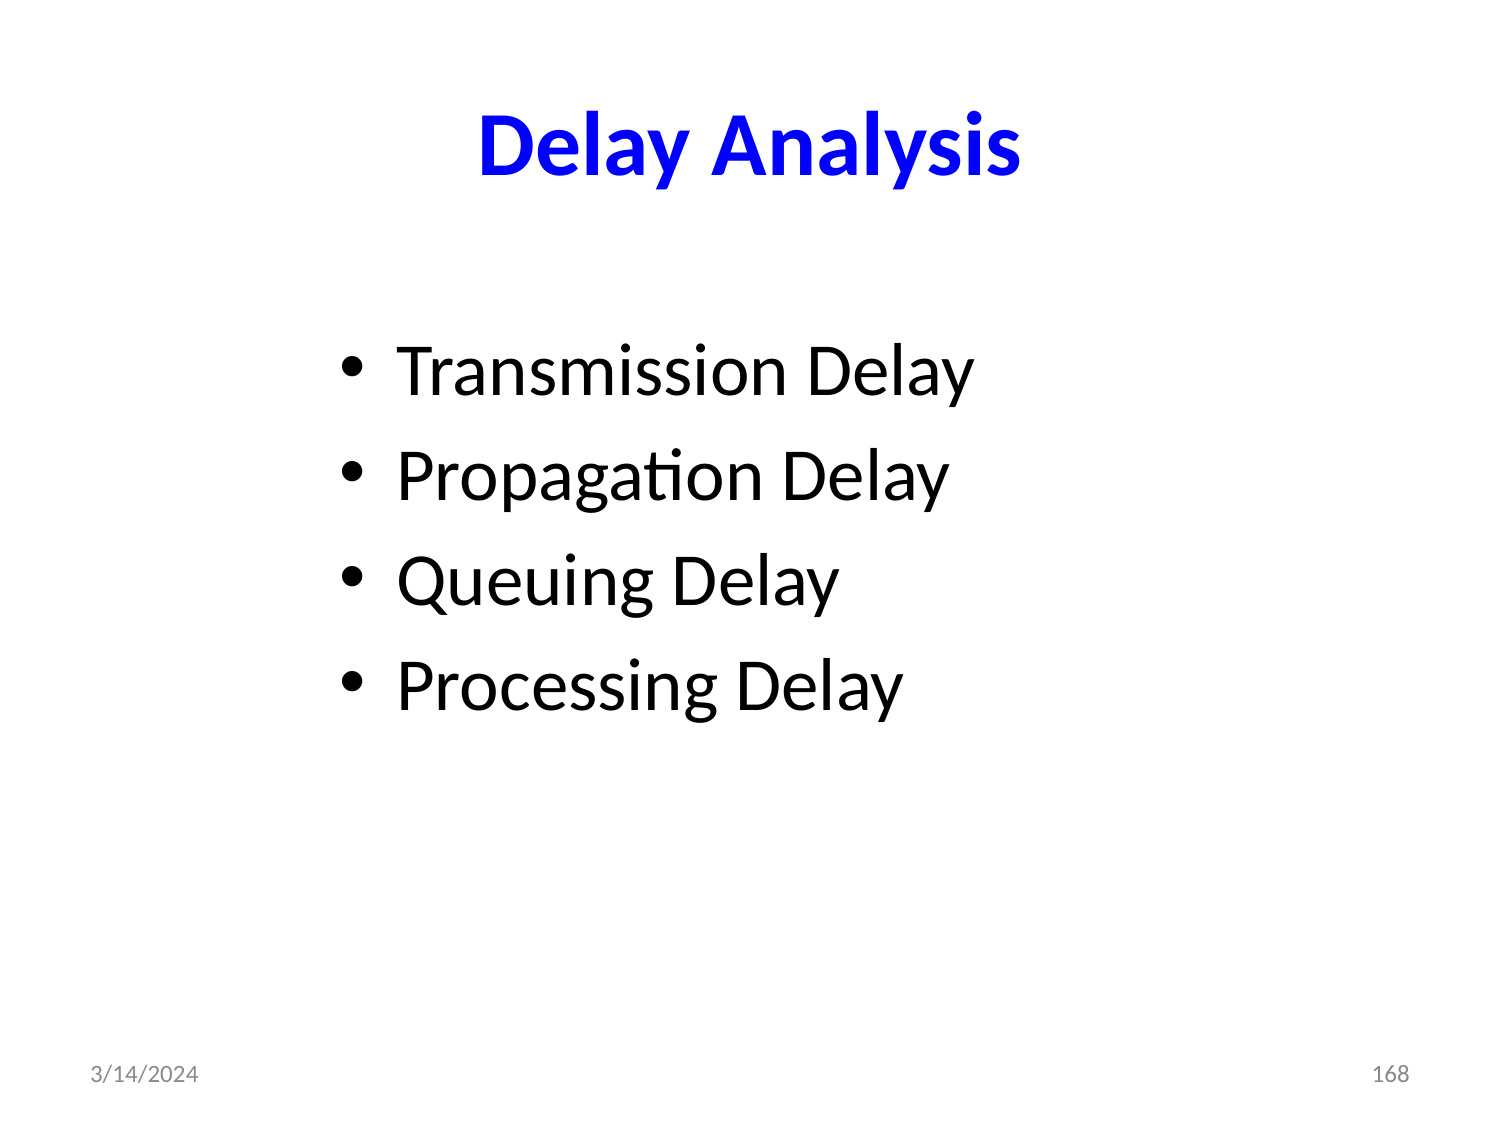

# Delay Analysis
Transmission Delay
Propagation Delay
Queuing Delay
Processing Delay

3/14/2024
168